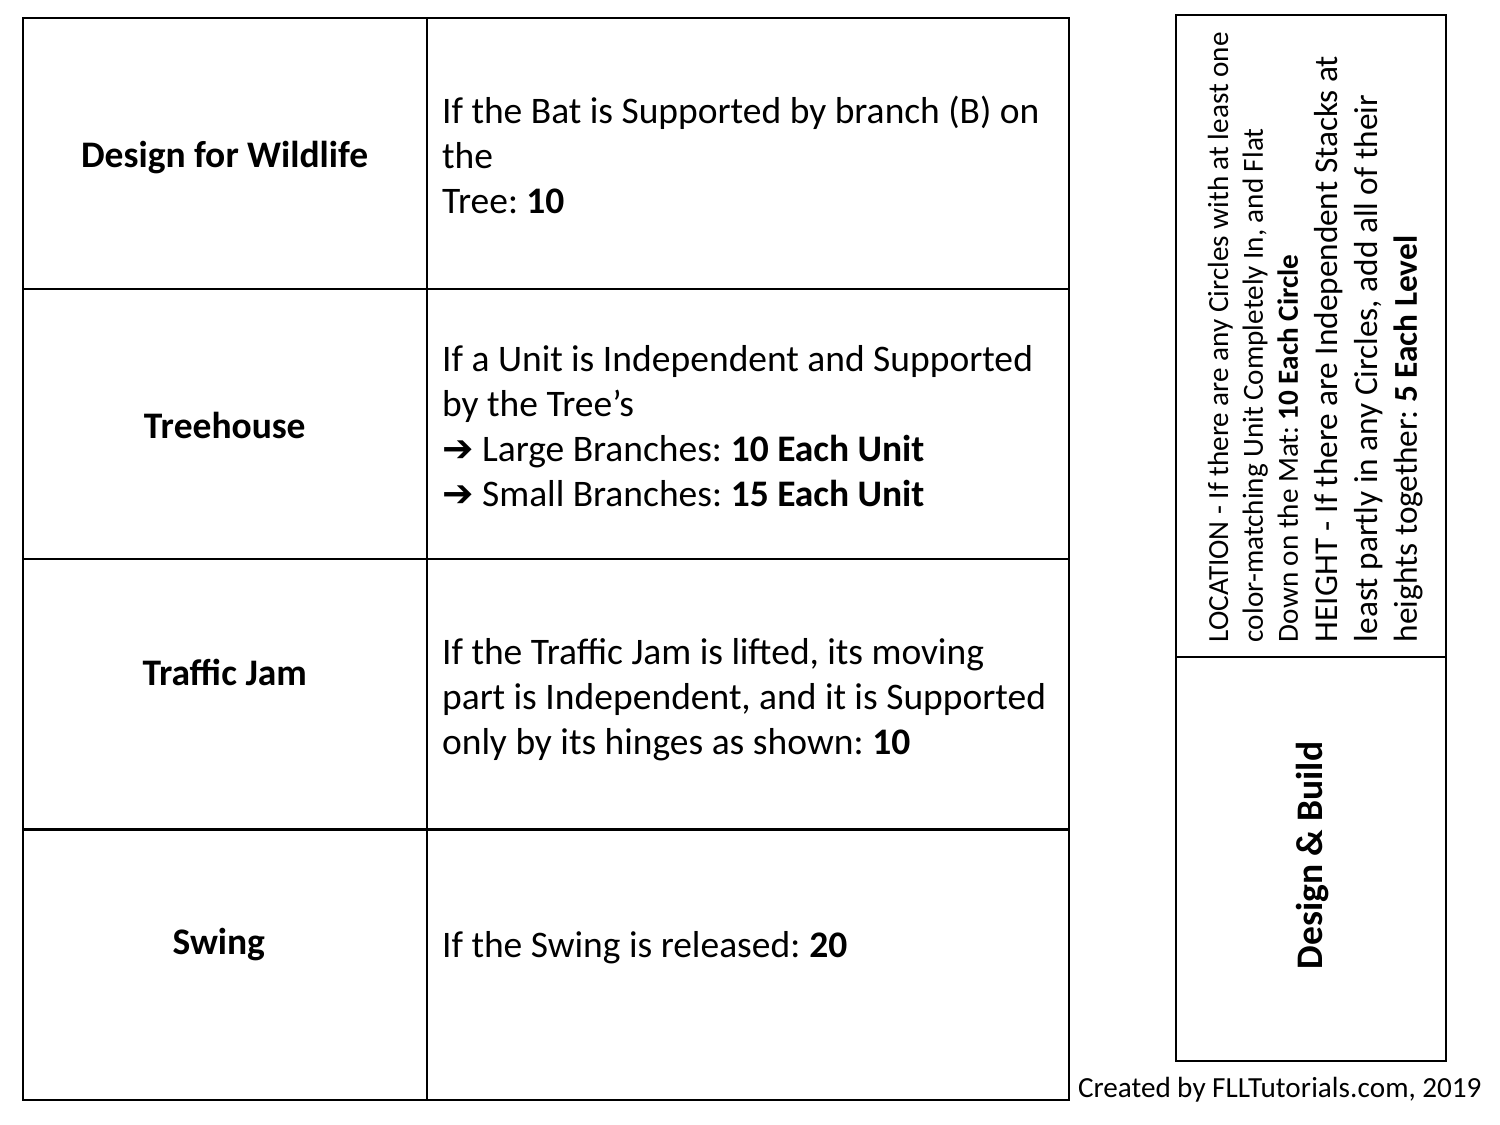

If the Bat is Supported by branch (B) on the
Tree: 10

Design for Wildlife
LOCATION - If there are any Circles with at least one color-matching Unit Completely In, and Flat
Down on the Mat: 10 Each Circle
HEIGHT - If there are Independent Stacks at least partly in any Circles, add all of their heights together: 5 Each Level
If a Unit is Independent and Supported by the Tree’s
➔ Large Branches: 10 Each Unit
➔ Small Branches: 15 Each Unit

Treehouse
If the Traffic Jam is lifted, its moving part is Independent, and it is Supported only by its hinges as shown: 10

Traffic Jam

Design & Build
If the Swing is released: 20

Swing
Created by FLLTutorials.com, 2019